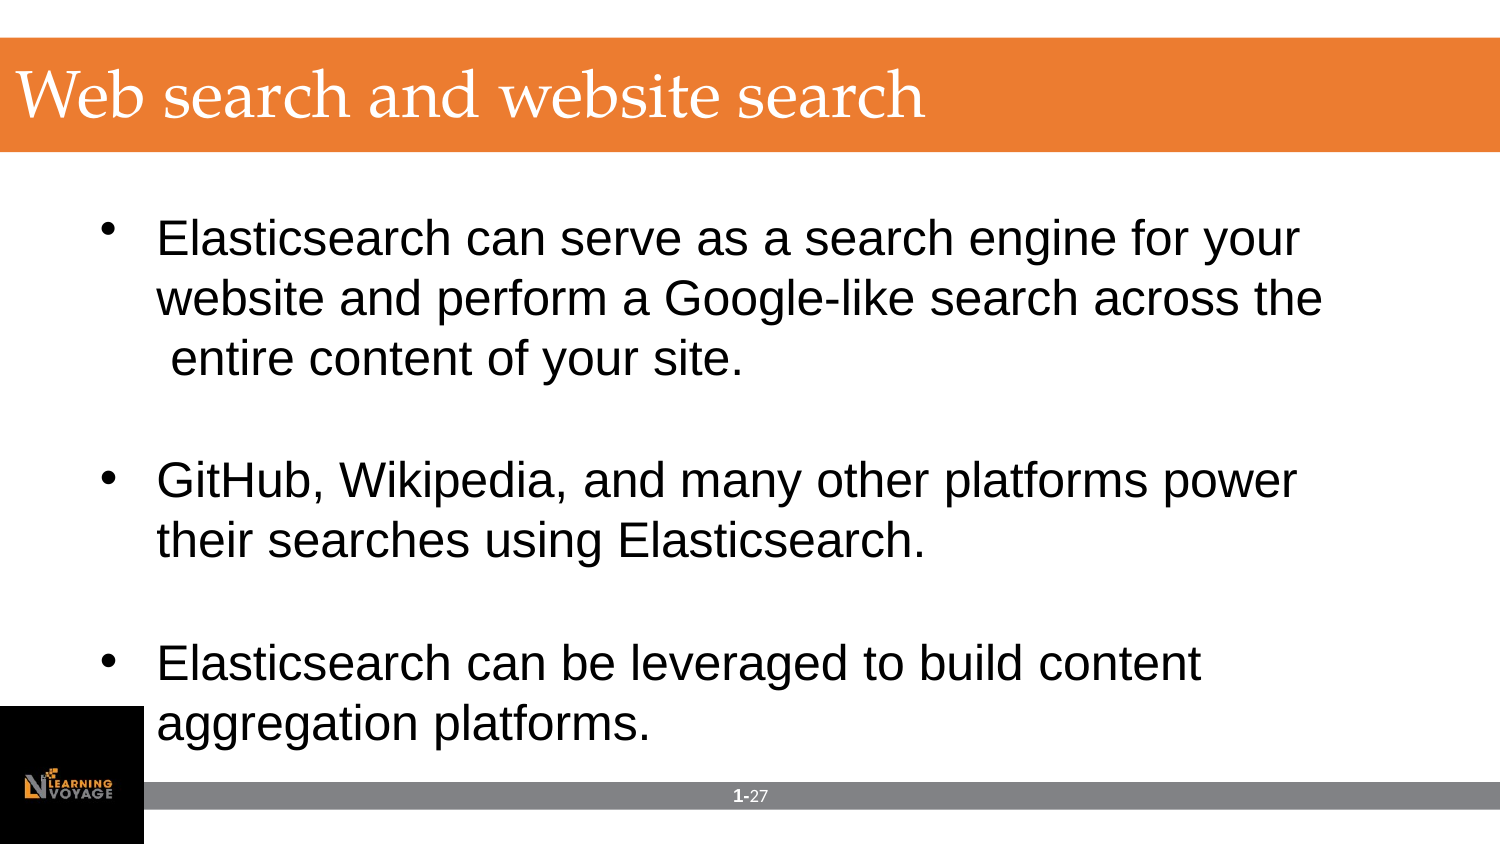

# Web search and website search
Elasticsearch can serve as a search engine for your  website and perform a Google-like search across the  entire content of your site.

GitHub, Wikipedia, and many other platforms power
their searches using Elasticsearch.

Elasticsearch can be leveraged to build content
aggregation platforms.
1-27